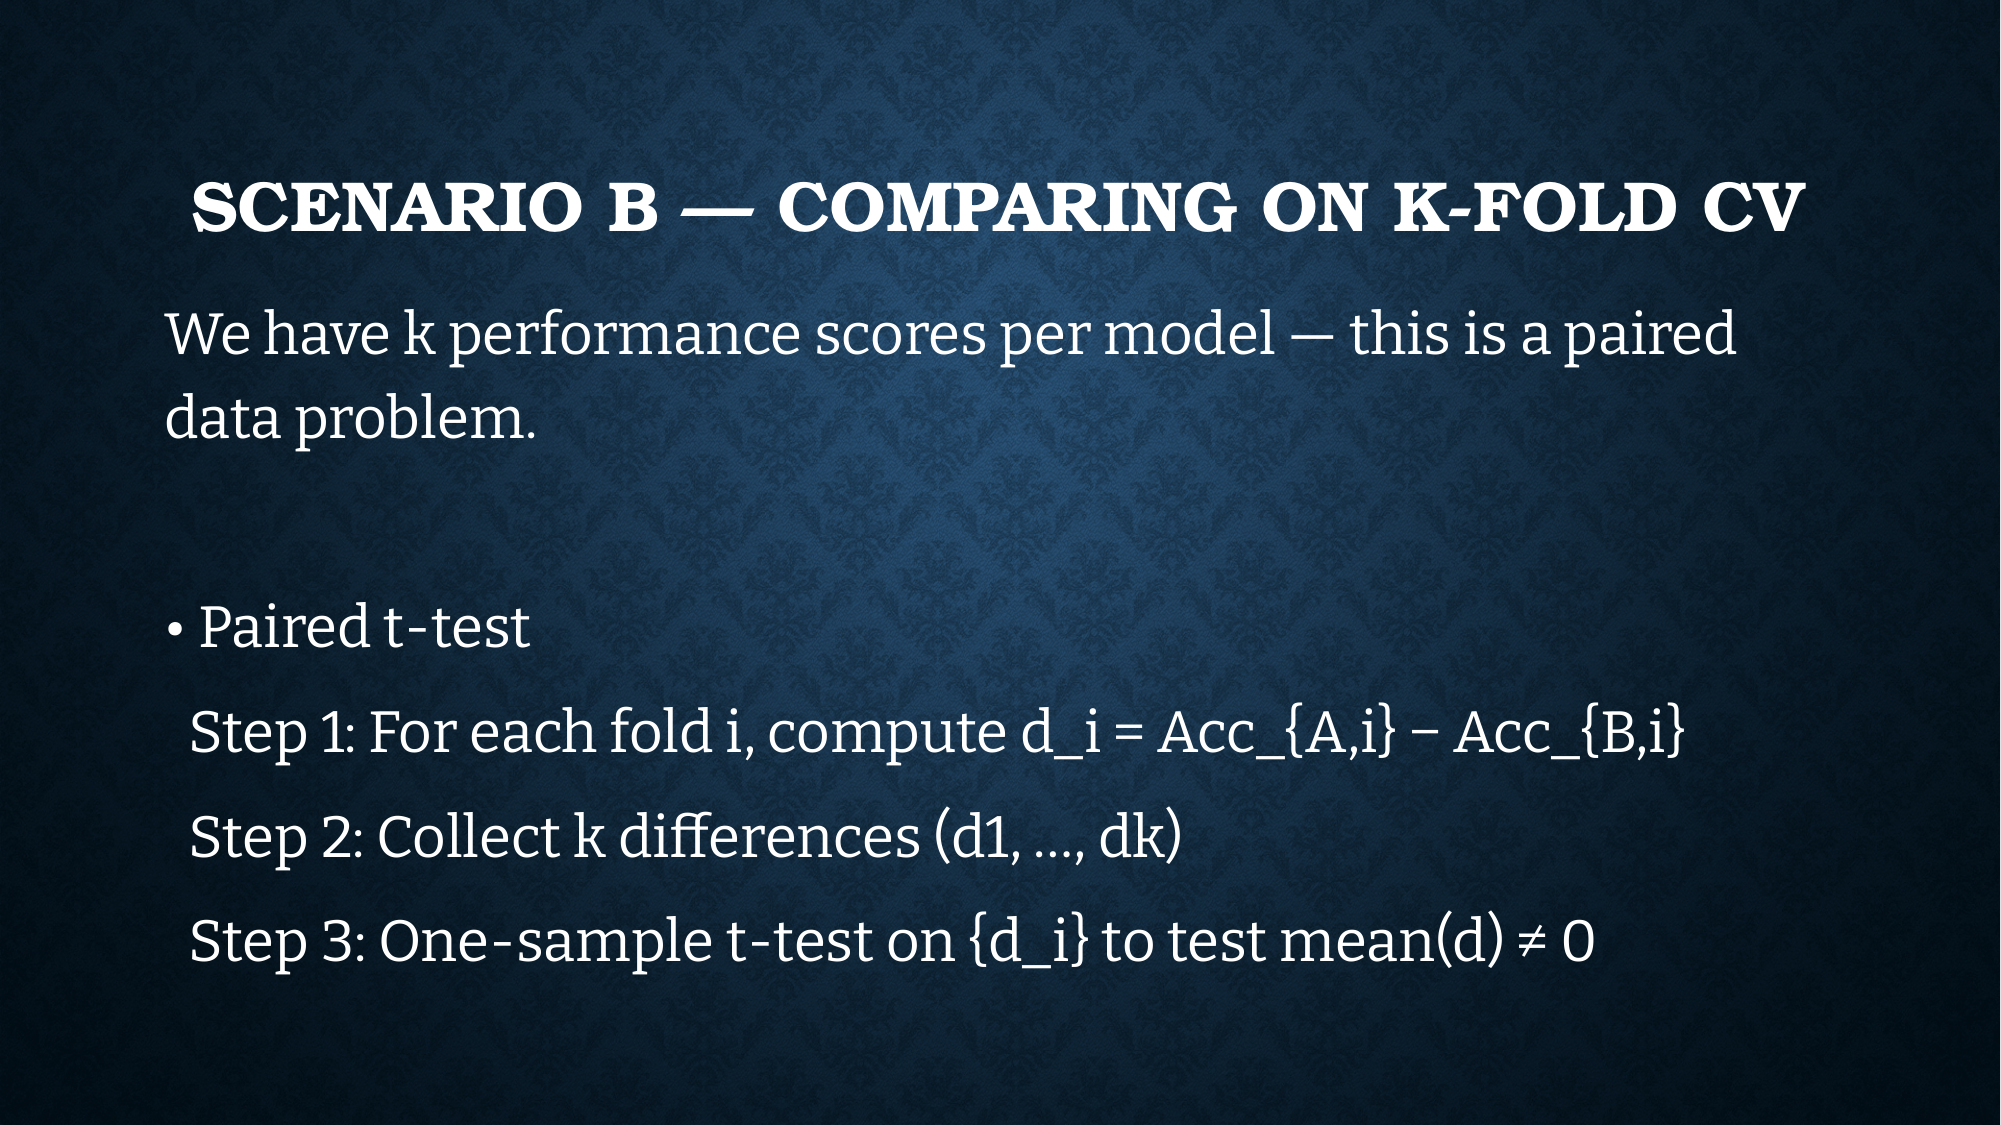

# Scenario B — Comparing on k-Fold CV
We have k performance scores per model — this is a paired data problem.

• Paired t-test
  Step 1: For each fold i, compute d_i = Acc_{A,i} − Acc_{B,i}
  Step 2: Collect k differences (d1, …, dk)
  Step 3: One-sample t-test on {d_i} to test mean(d) ≠ 0